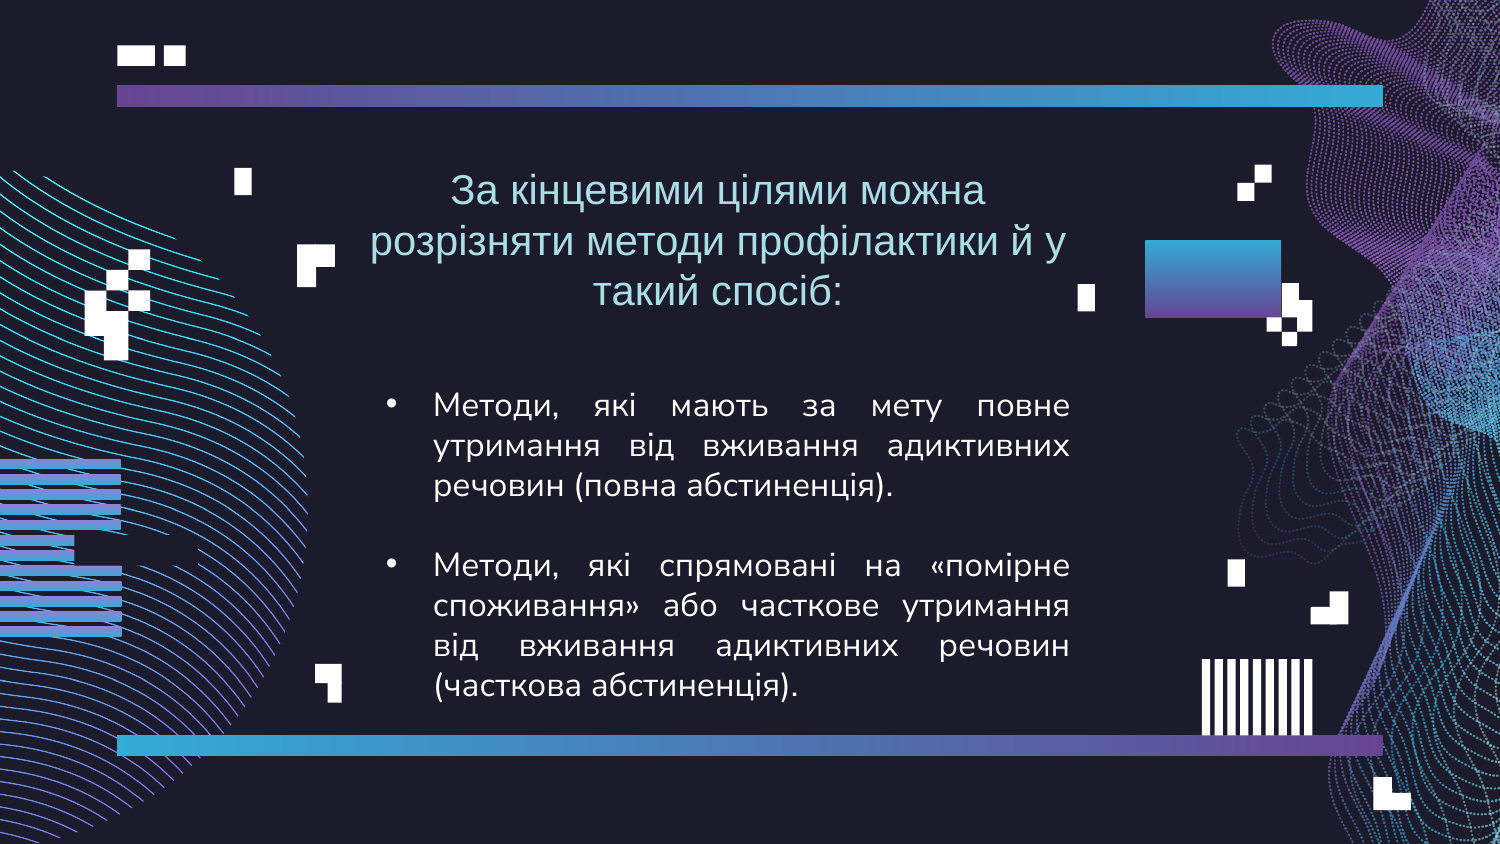

# За кінцевими цілями можна розрізняти методи профілактики й у такий спосіб:

Методи, які мають за мету повне утримання від вживання адиктивних речовин (повна абстиненція).

Методи, які спрямовані на «помірне споживання» або часткове утримання від вживання адиктивних речовин (часткова абстиненція).